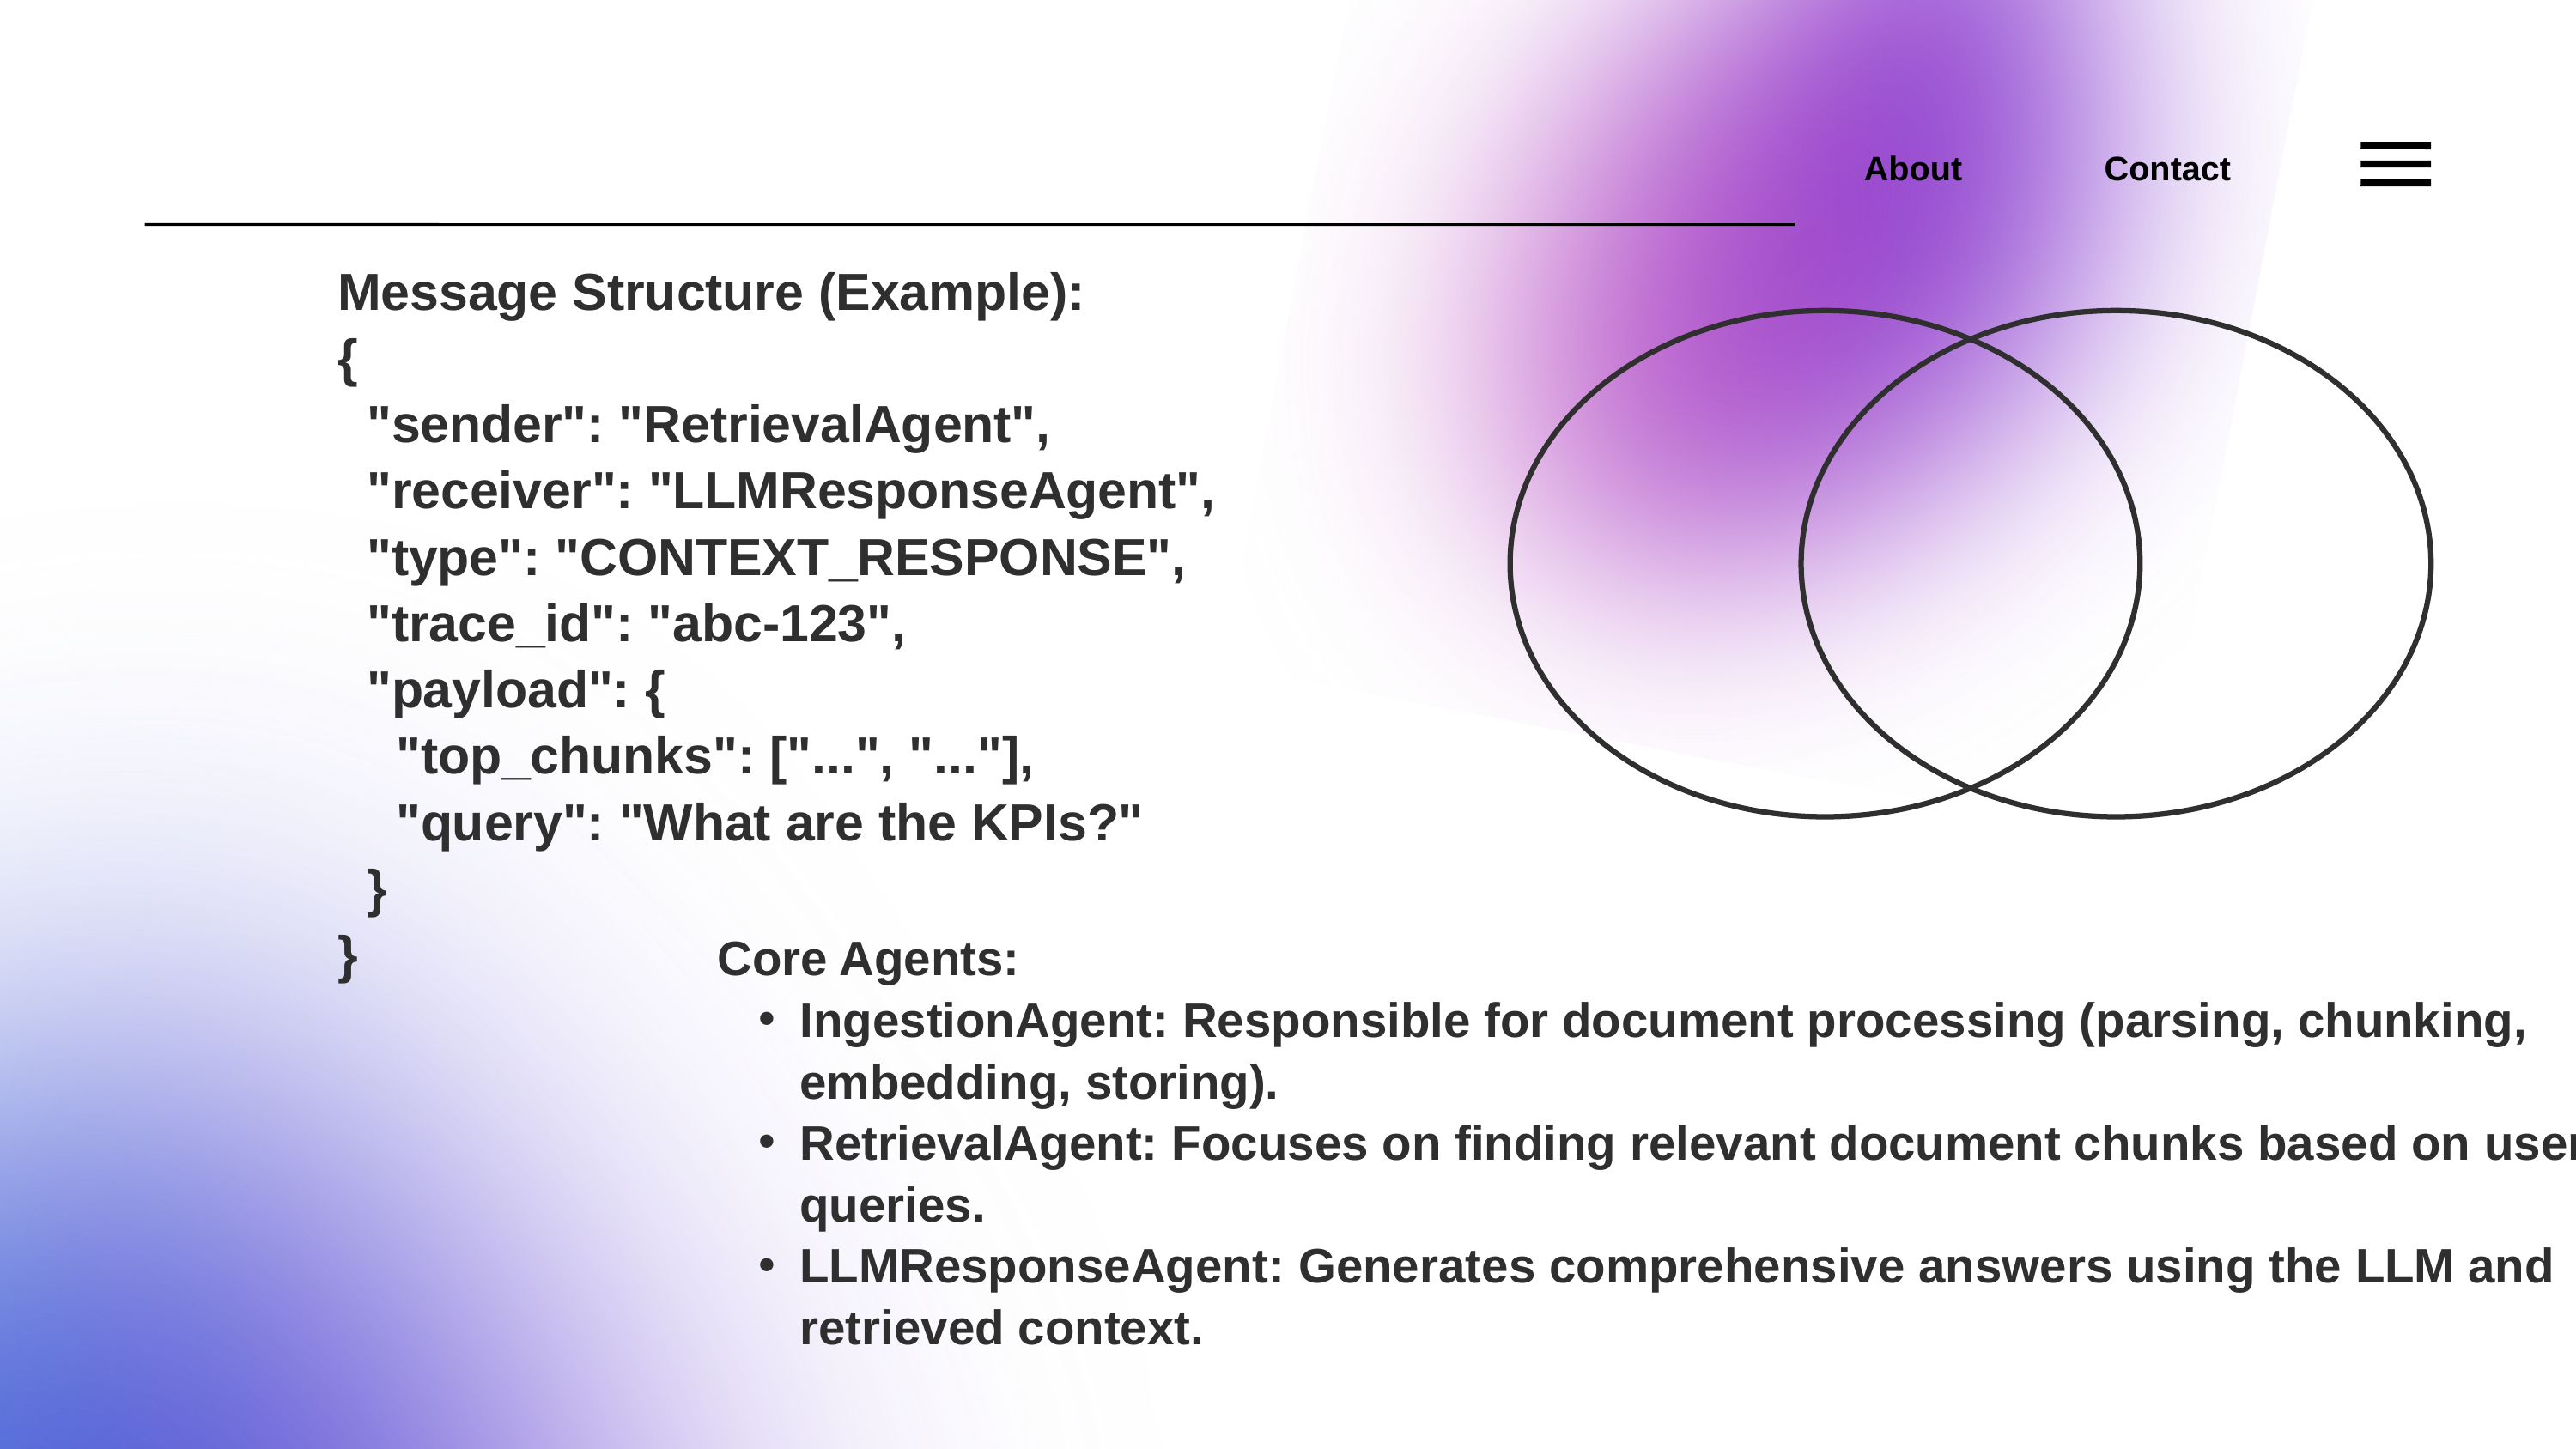

About
Contact

Message Structure (Example):
{
  "sender": "RetrievalAgent",
  "receiver": "LLMResponseAgent",
  "type": "CONTEXT_RESPONSE",
  "trace_id": "abc-123",
  "payload": {
    "top_chunks": ["...", "..."],
    "query": "What are the KPIs?"
  }
}

Core Agents:
IngestionAgent: Responsible for document processing (parsing, chunking, embedding, storing).
RetrievalAgent: Focuses on finding relevant document chunks based on user queries.
LLMResponseAgent: Generates comprehensive answers using the LLM and retrieved context.